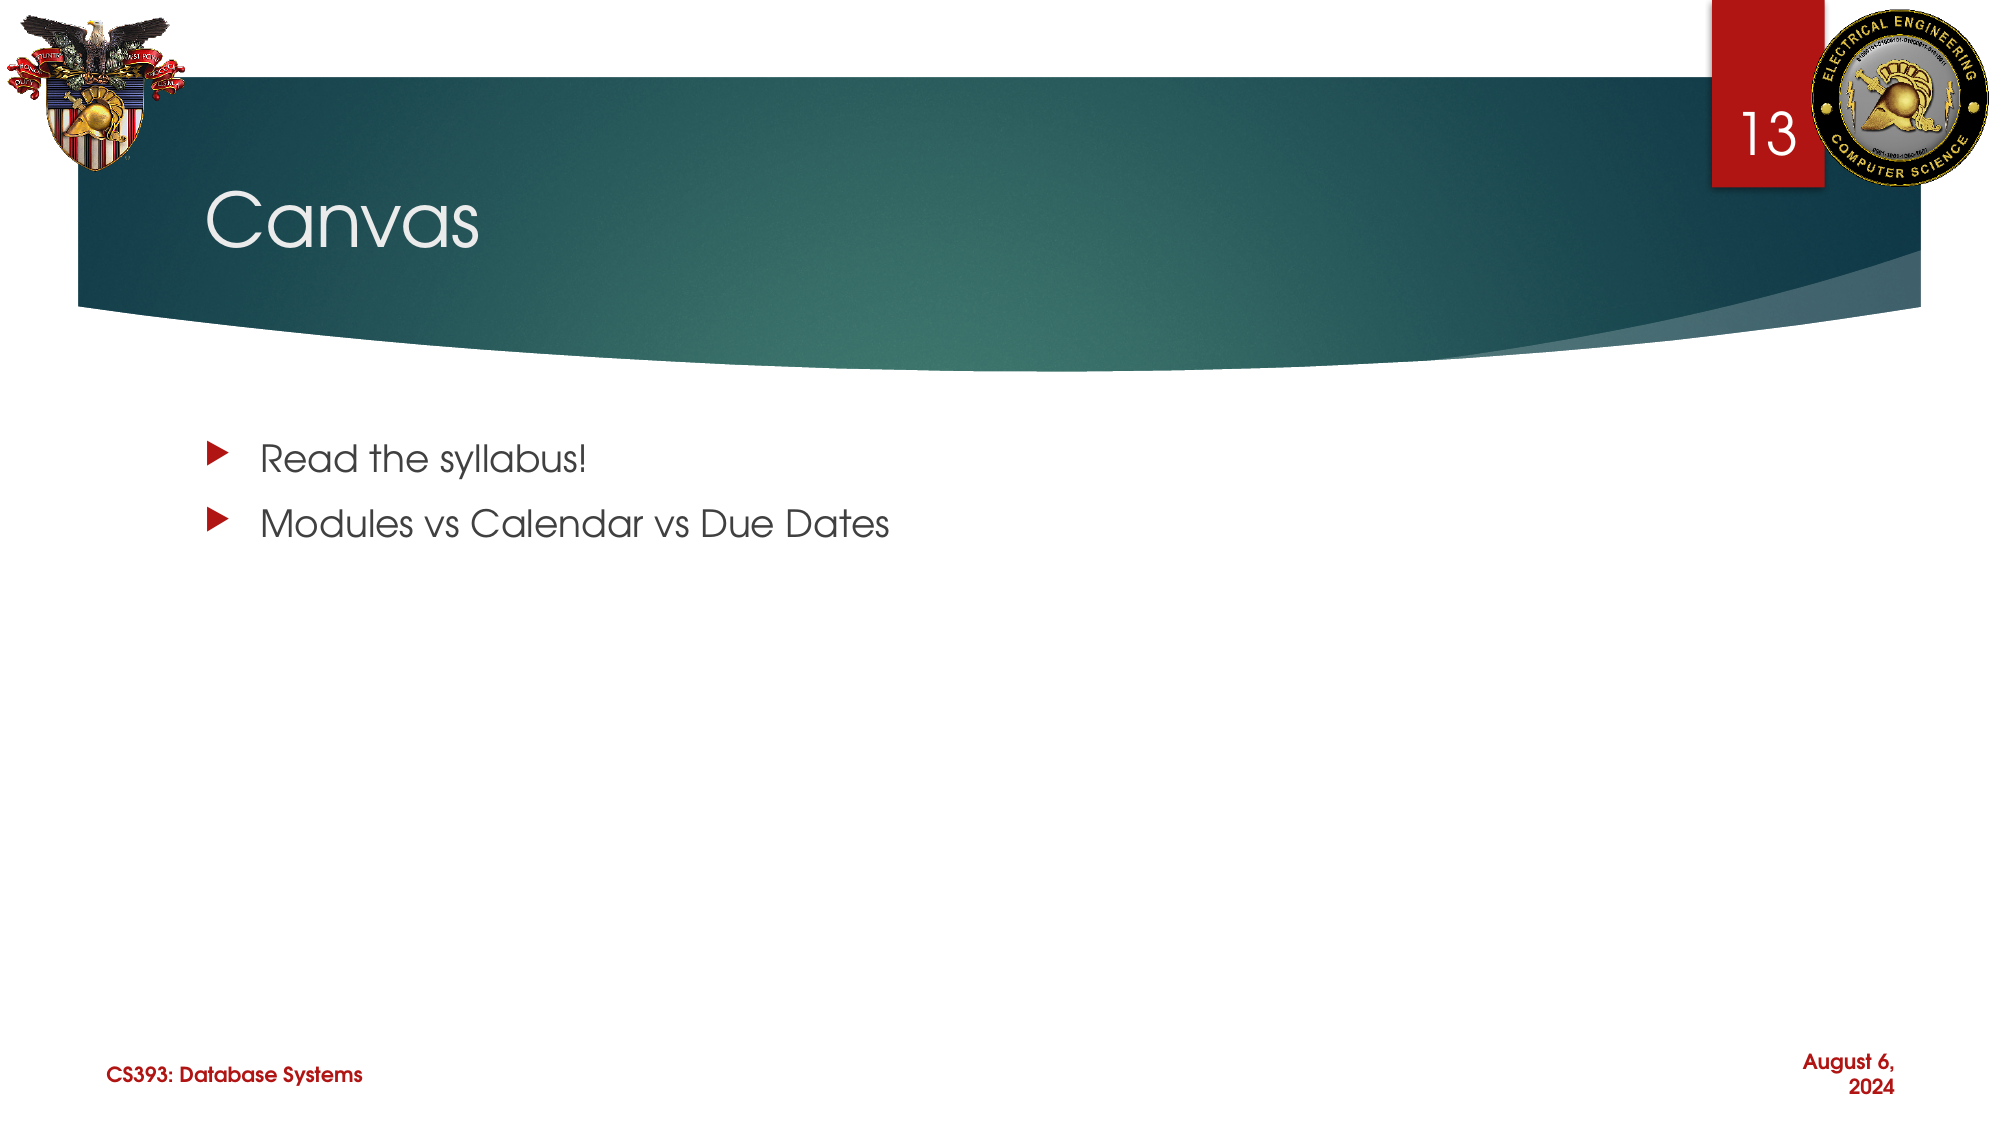

13
# Canvas
Read the syllabus!
Modules vs Calendar vs Due Dates
CS393: Database Systems
August 6, 2024